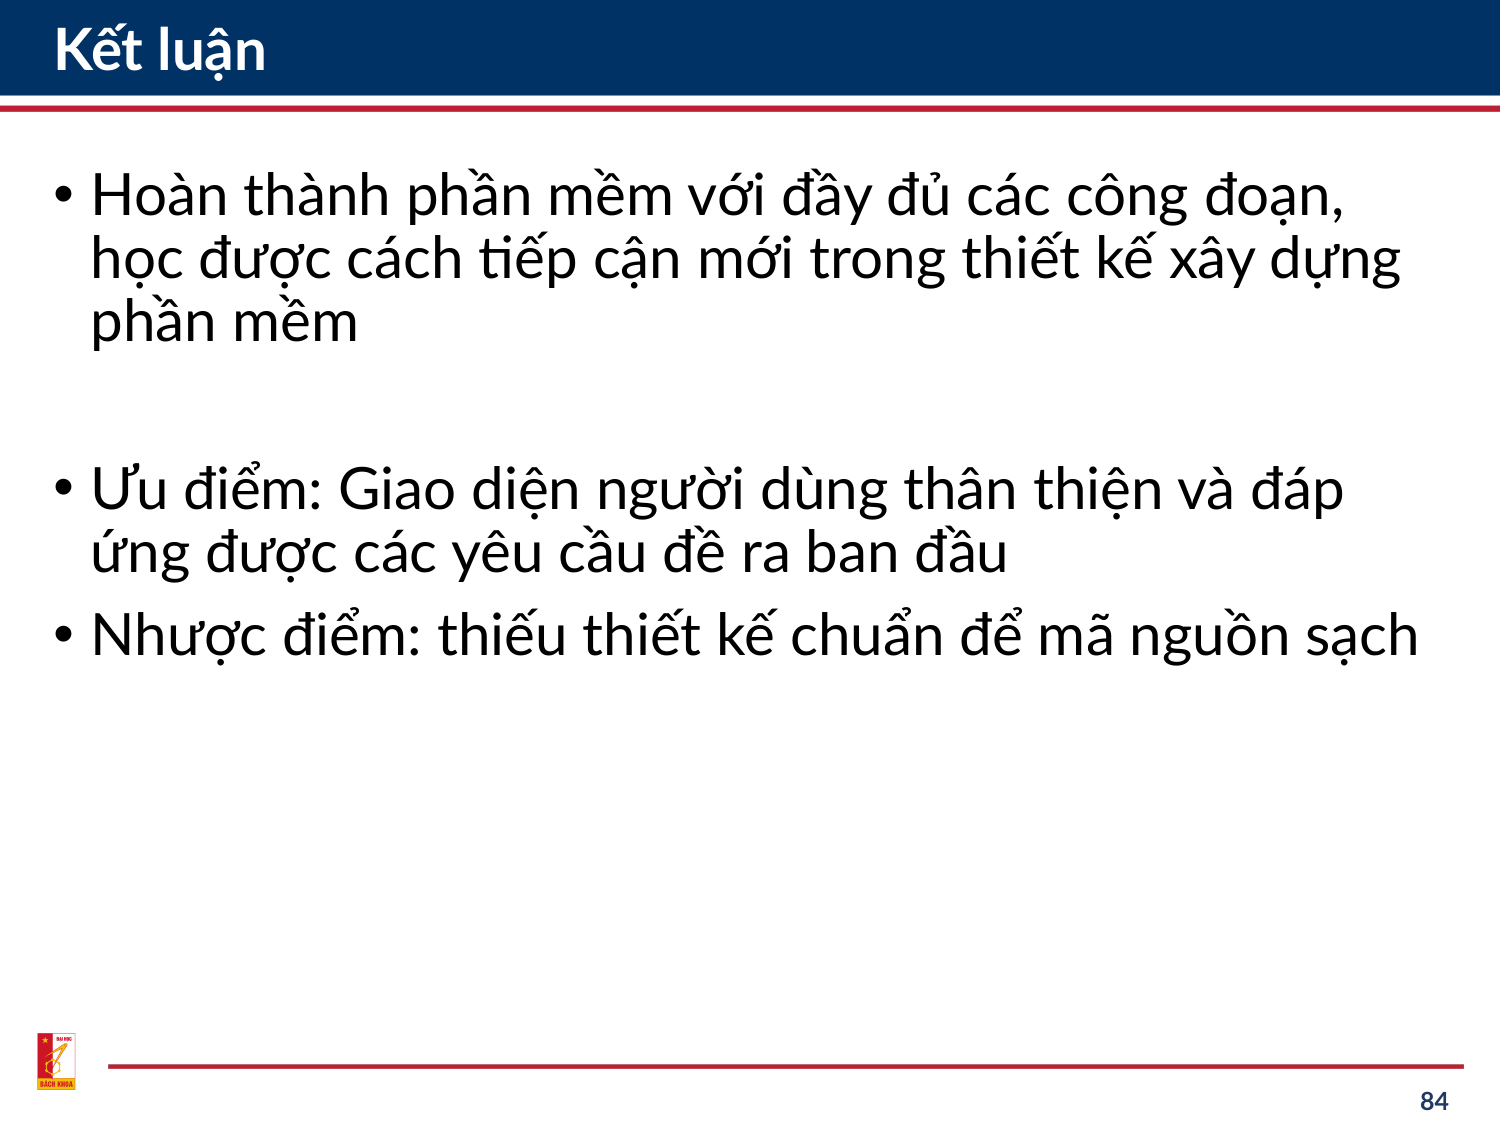

# Kết luận
Hoàn thành phần mềm với đầy đủ các công đoạn, học được cách tiếp cận mới trong thiết kế xây dựng phần mềm

Ưu điểm: Giao diện người dùng thân thiện và đáp ứng được các yêu cầu đề ra ban đầu
Nhược điểm: thiếu thiết kế chuẩn để mã nguồn sạch

84